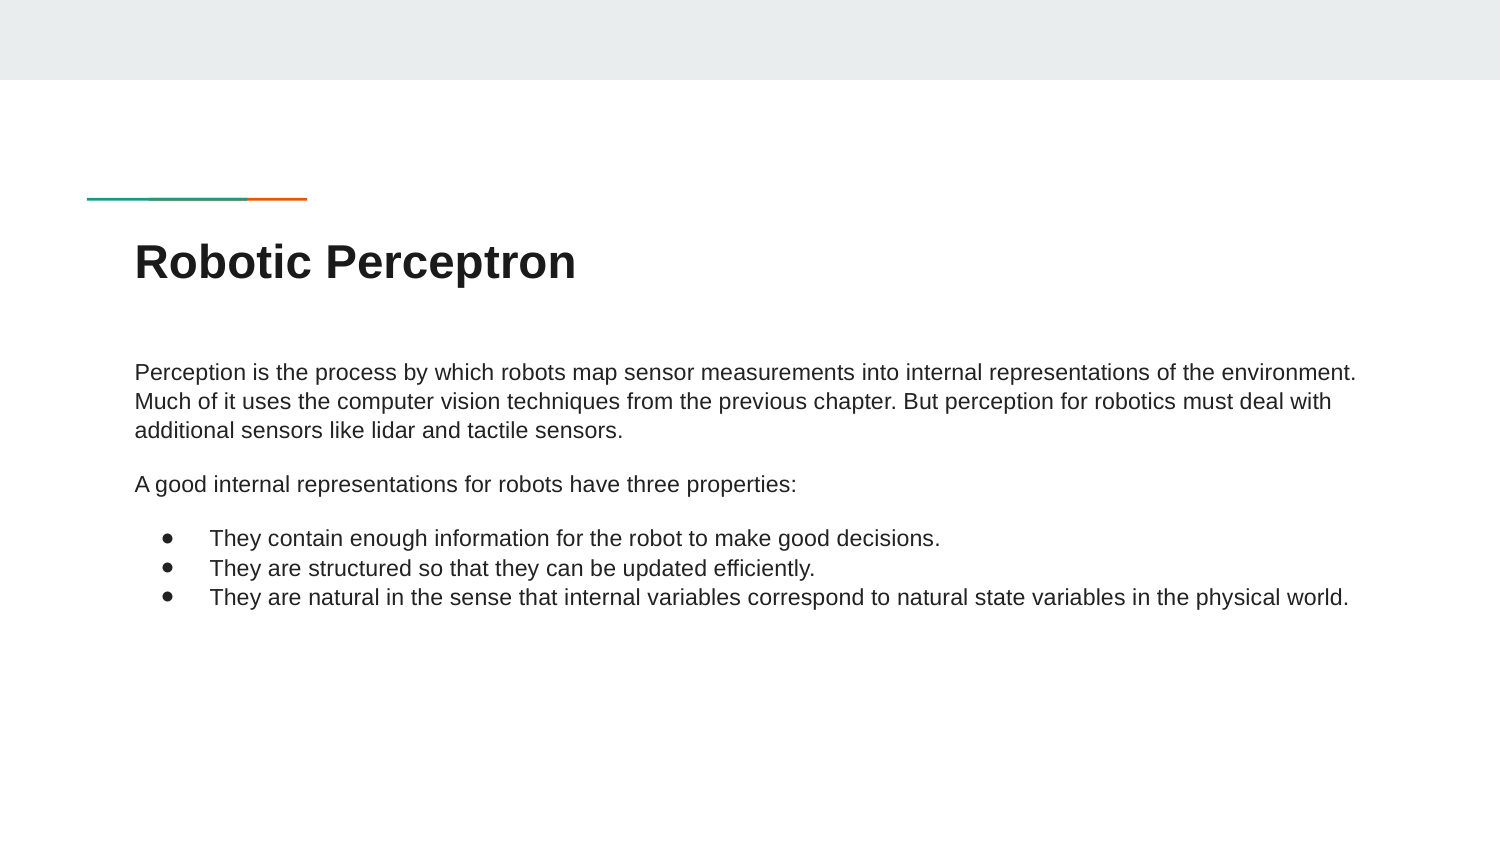

# Robotic Perceptron
Perception is the process by which robots map sensor measurements into internal representations of the environment. Much of it uses the computer vision techniques from the previous chapter. But perception for robotics must deal with additional sensors like lidar and tactile sensors.
A good internal representations for robots have three properties:
They contain enough information for the robot to make good decisions.
They are structured so that they can be updated efficiently.
They are natural in the sense that internal variables correspond to natural state variables in the physical world.